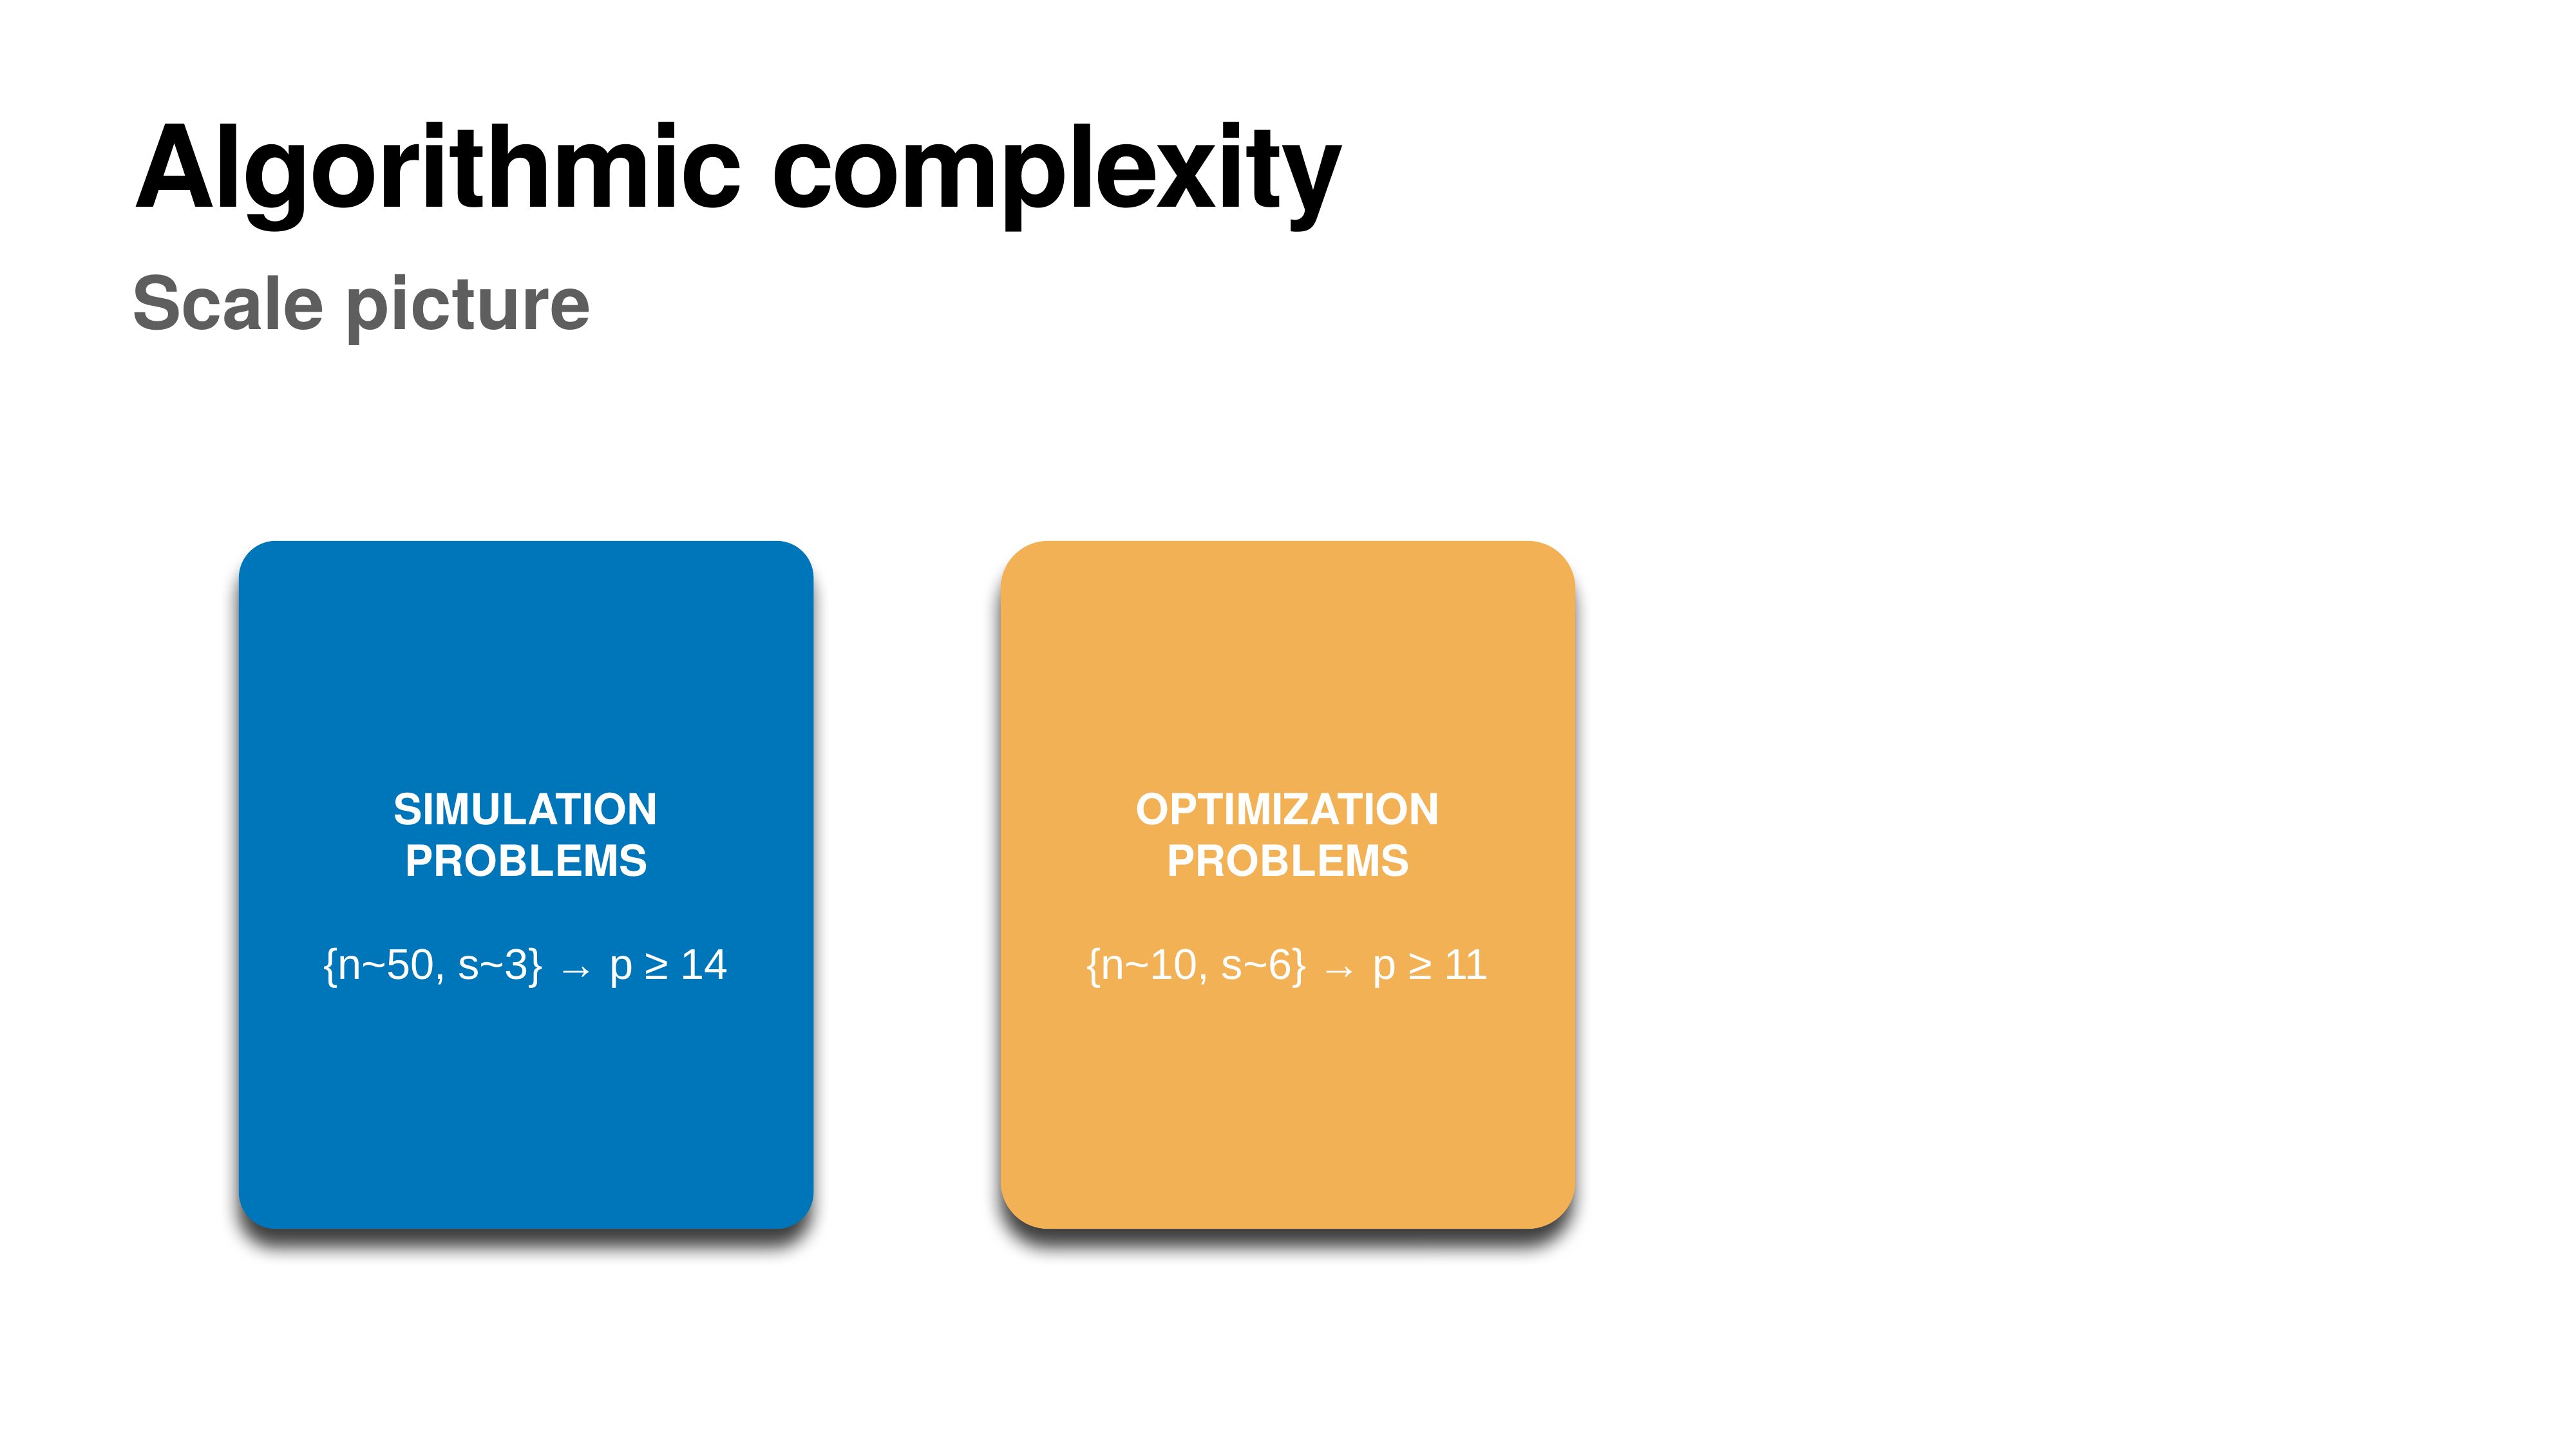

# Algorithmic complexity
Scale picture
SIMULATION PROBLEMS

{n~50, s~3} → p ≥ 14
OPTIMIZATION PROBLEMS

{n~10, s~6} → p ≥ 11